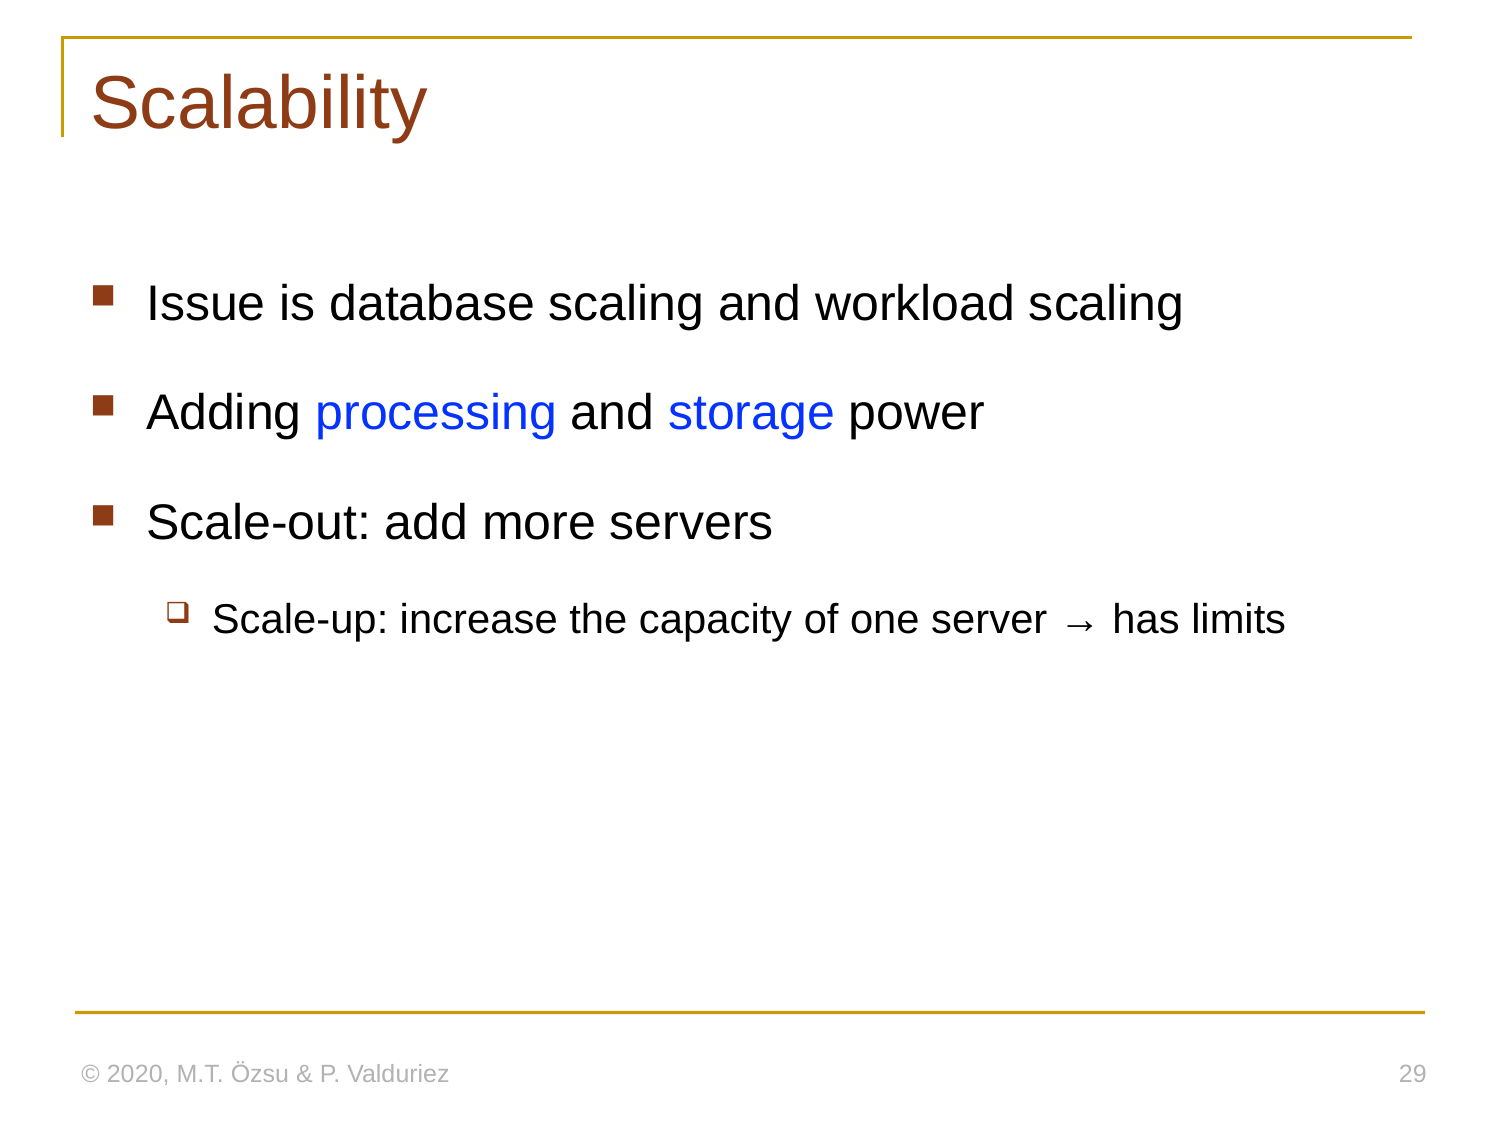

# Scalability
Issue is database scaling and workload scaling
Adding processing and storage power
Scale-out: add more servers
Scale-up: increase the capacity of one server → has limits
© 2020, M.T. Özsu & P. Valduriez
29